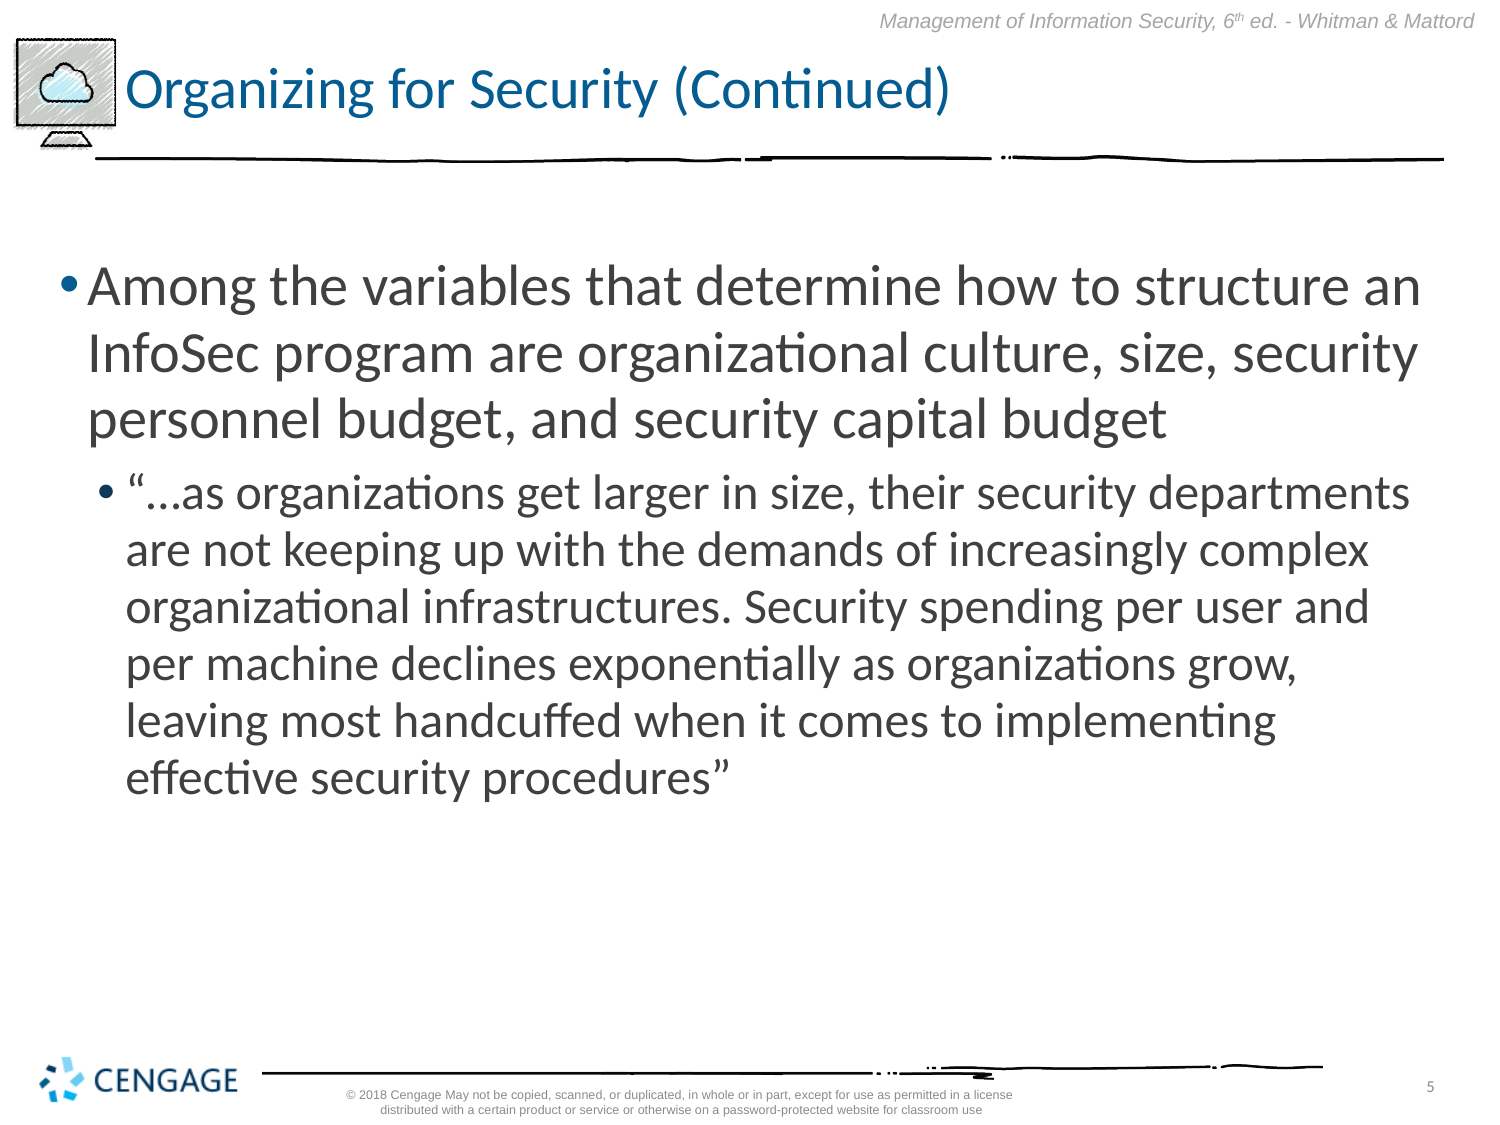

# Organizing for Security (Continued)
Among the variables that determine how to structure an InfoSec program are organizational culture, size, security personnel budget, and security capital budget
“…as organizations get larger in size, their security departments are not keeping up with the demands of increasingly complex organizational infrastructures. Security spending per user and per machine declines exponentially as organizations grow, leaving most handcuffed when it comes to implementing effective security procedures”